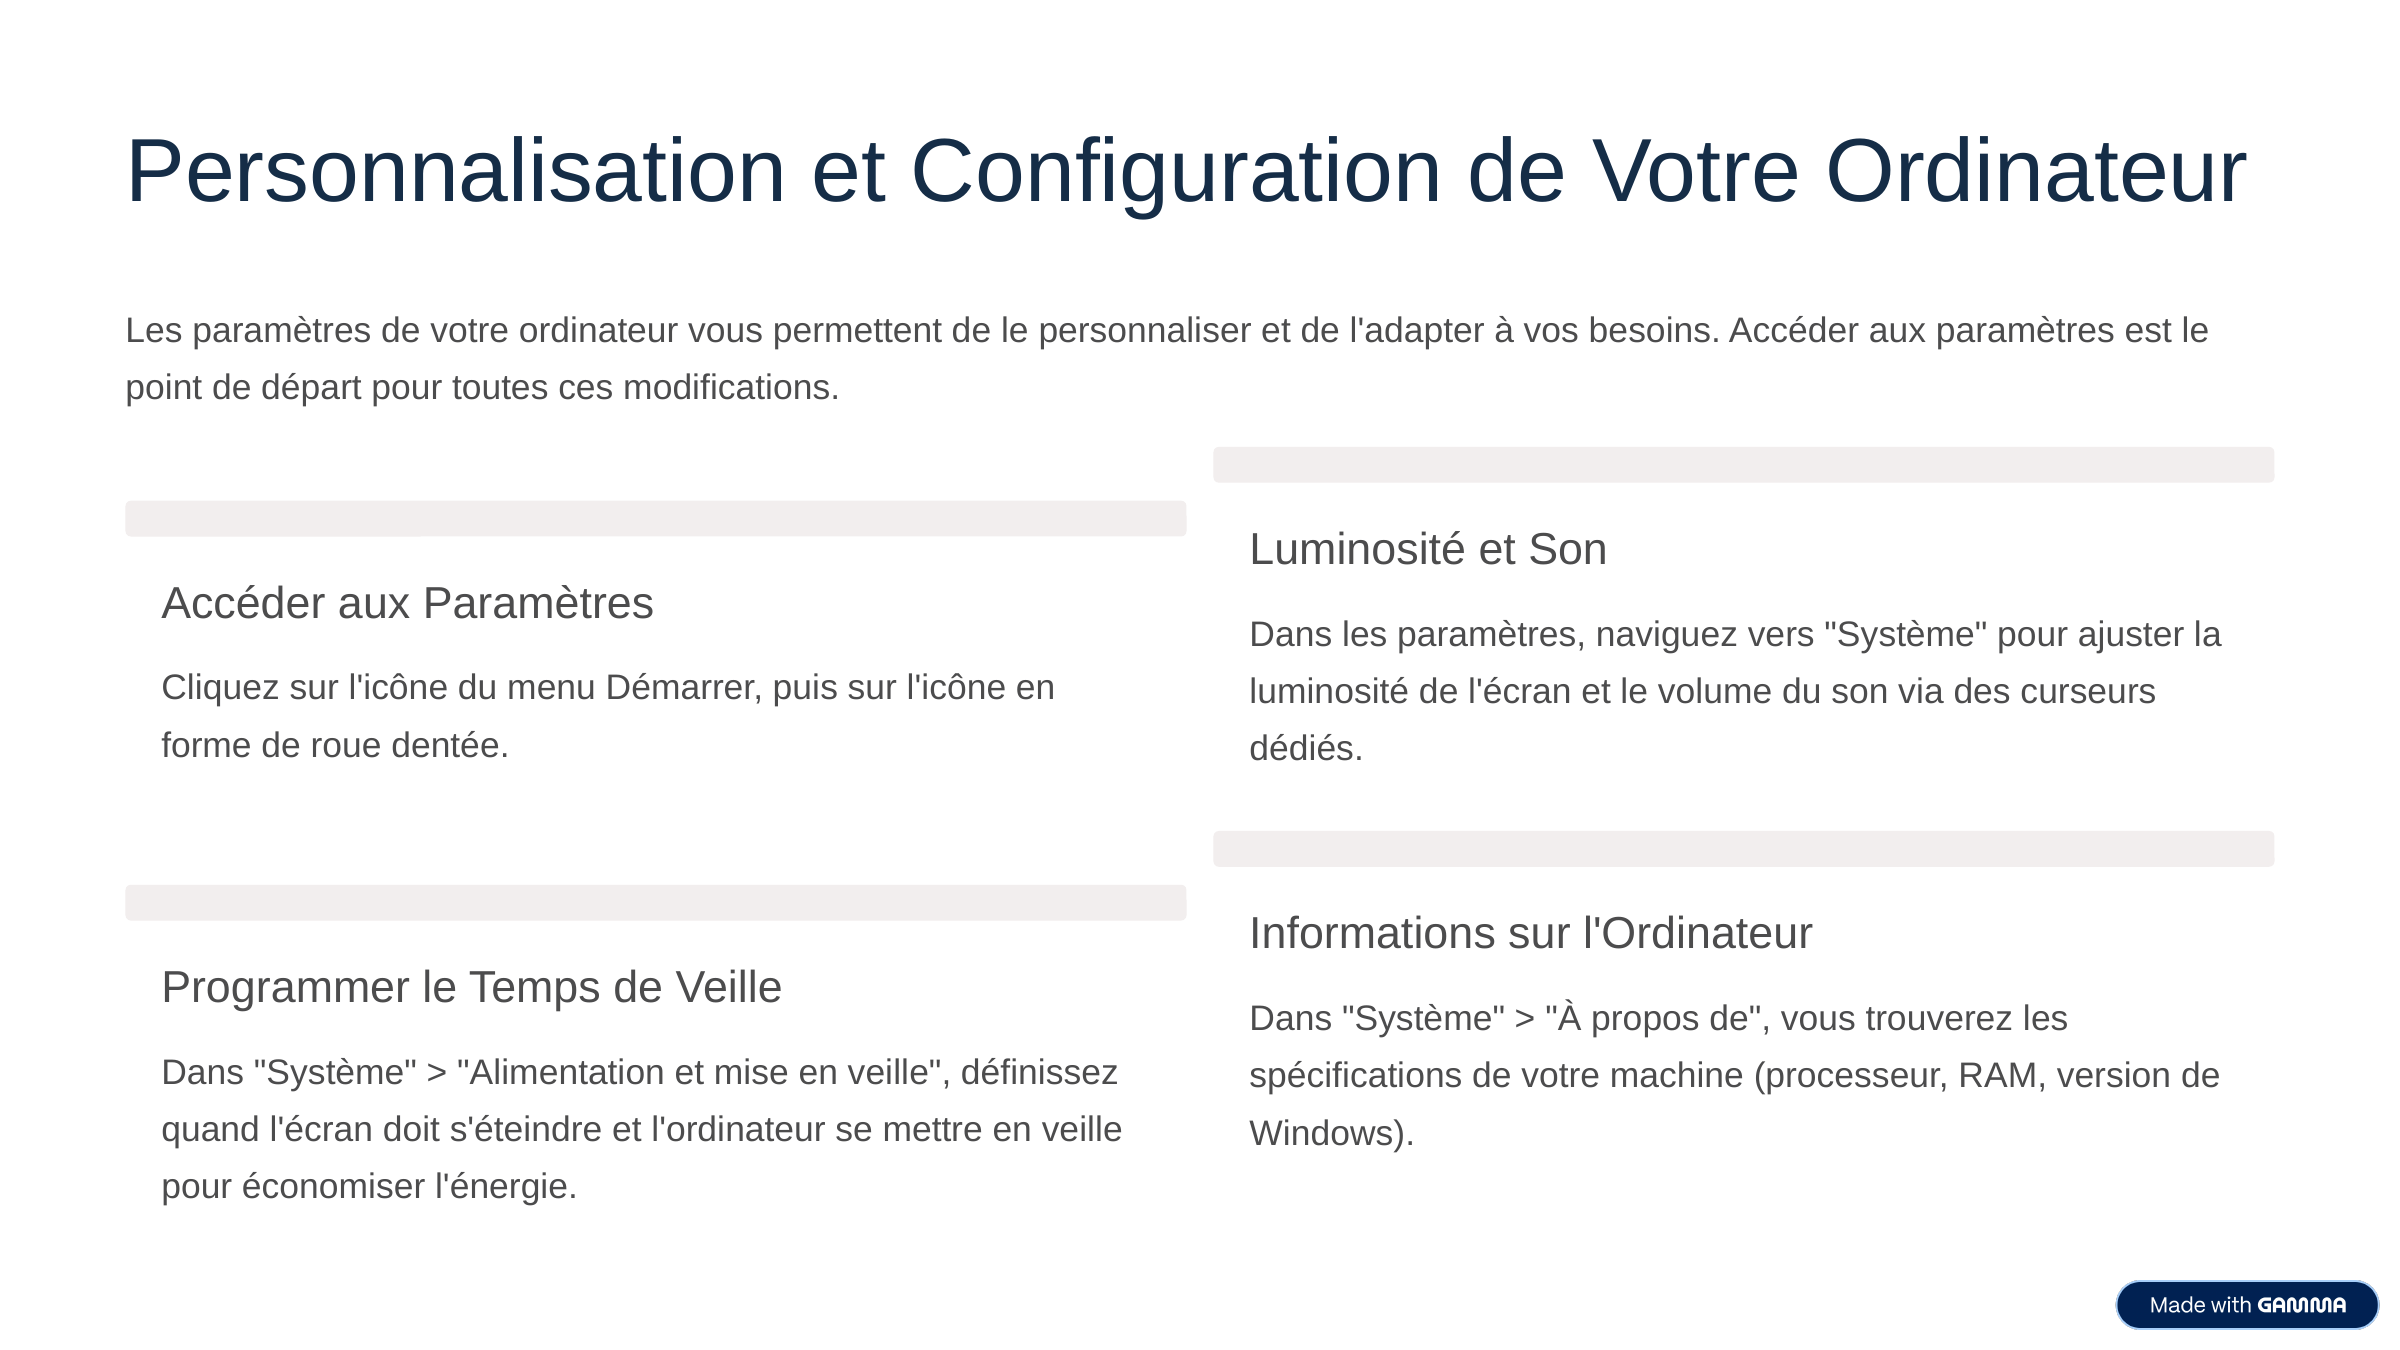

Personnalisation et Configuration de Votre Ordinateur
Les paramètres de votre ordinateur vous permettent de le personnaliser et de l'adapter à vos besoins. Accéder aux paramètres est le point de départ pour toutes ces modifications.

Luminosité et Son
Accéder aux Paramètres
Dans les paramètres, naviguez vers "Système" pour ajuster la luminosité de l'écran et le volume du son via des curseurs dédiés.
Cliquez sur l'icône du menu Démarrer, puis sur l'icône en forme de roue dentée.

Informations sur l'Ordinateur
Programmer le Temps de Veille
Dans "Système" > "À propos de", vous trouverez les spécifications de votre machine (processeur, RAM, version de Windows).
Dans "Système" > "Alimentation et mise en veille", définissez quand l'écran doit s'éteindre et l'ordinateur se mettre en veille pour économiser l'énergie.